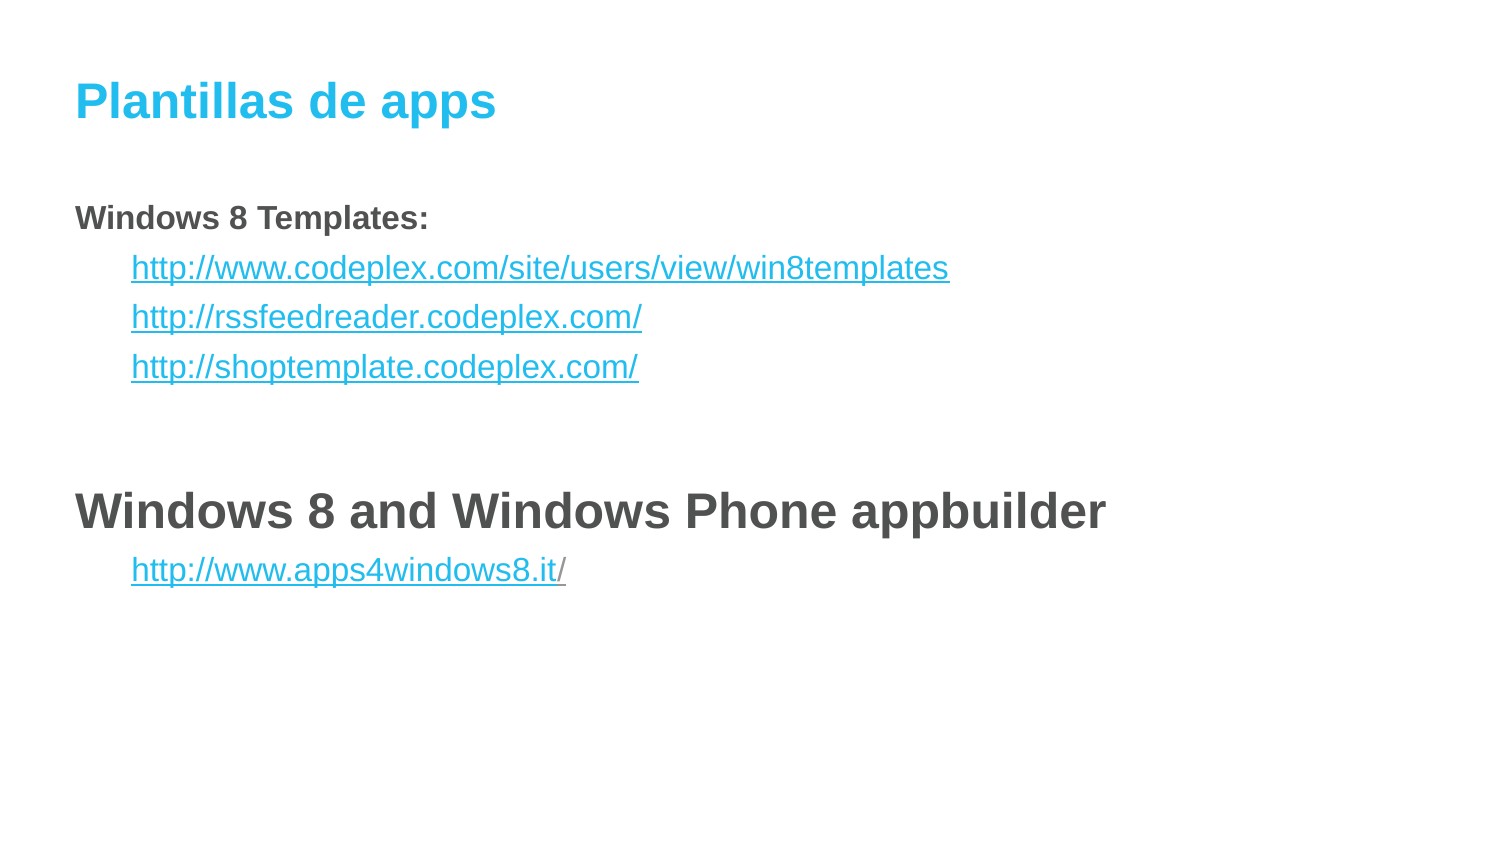

# Plantillas de apps
Windows 8 Templates:
http://www.codeplex.com/site/users/view/win8templates
http://rssfeedreader.codeplex.com/
http://shoptemplate.codeplex.com/

Windows 8 and Windows Phone appbuilder
http://www.apps4windows8.it/